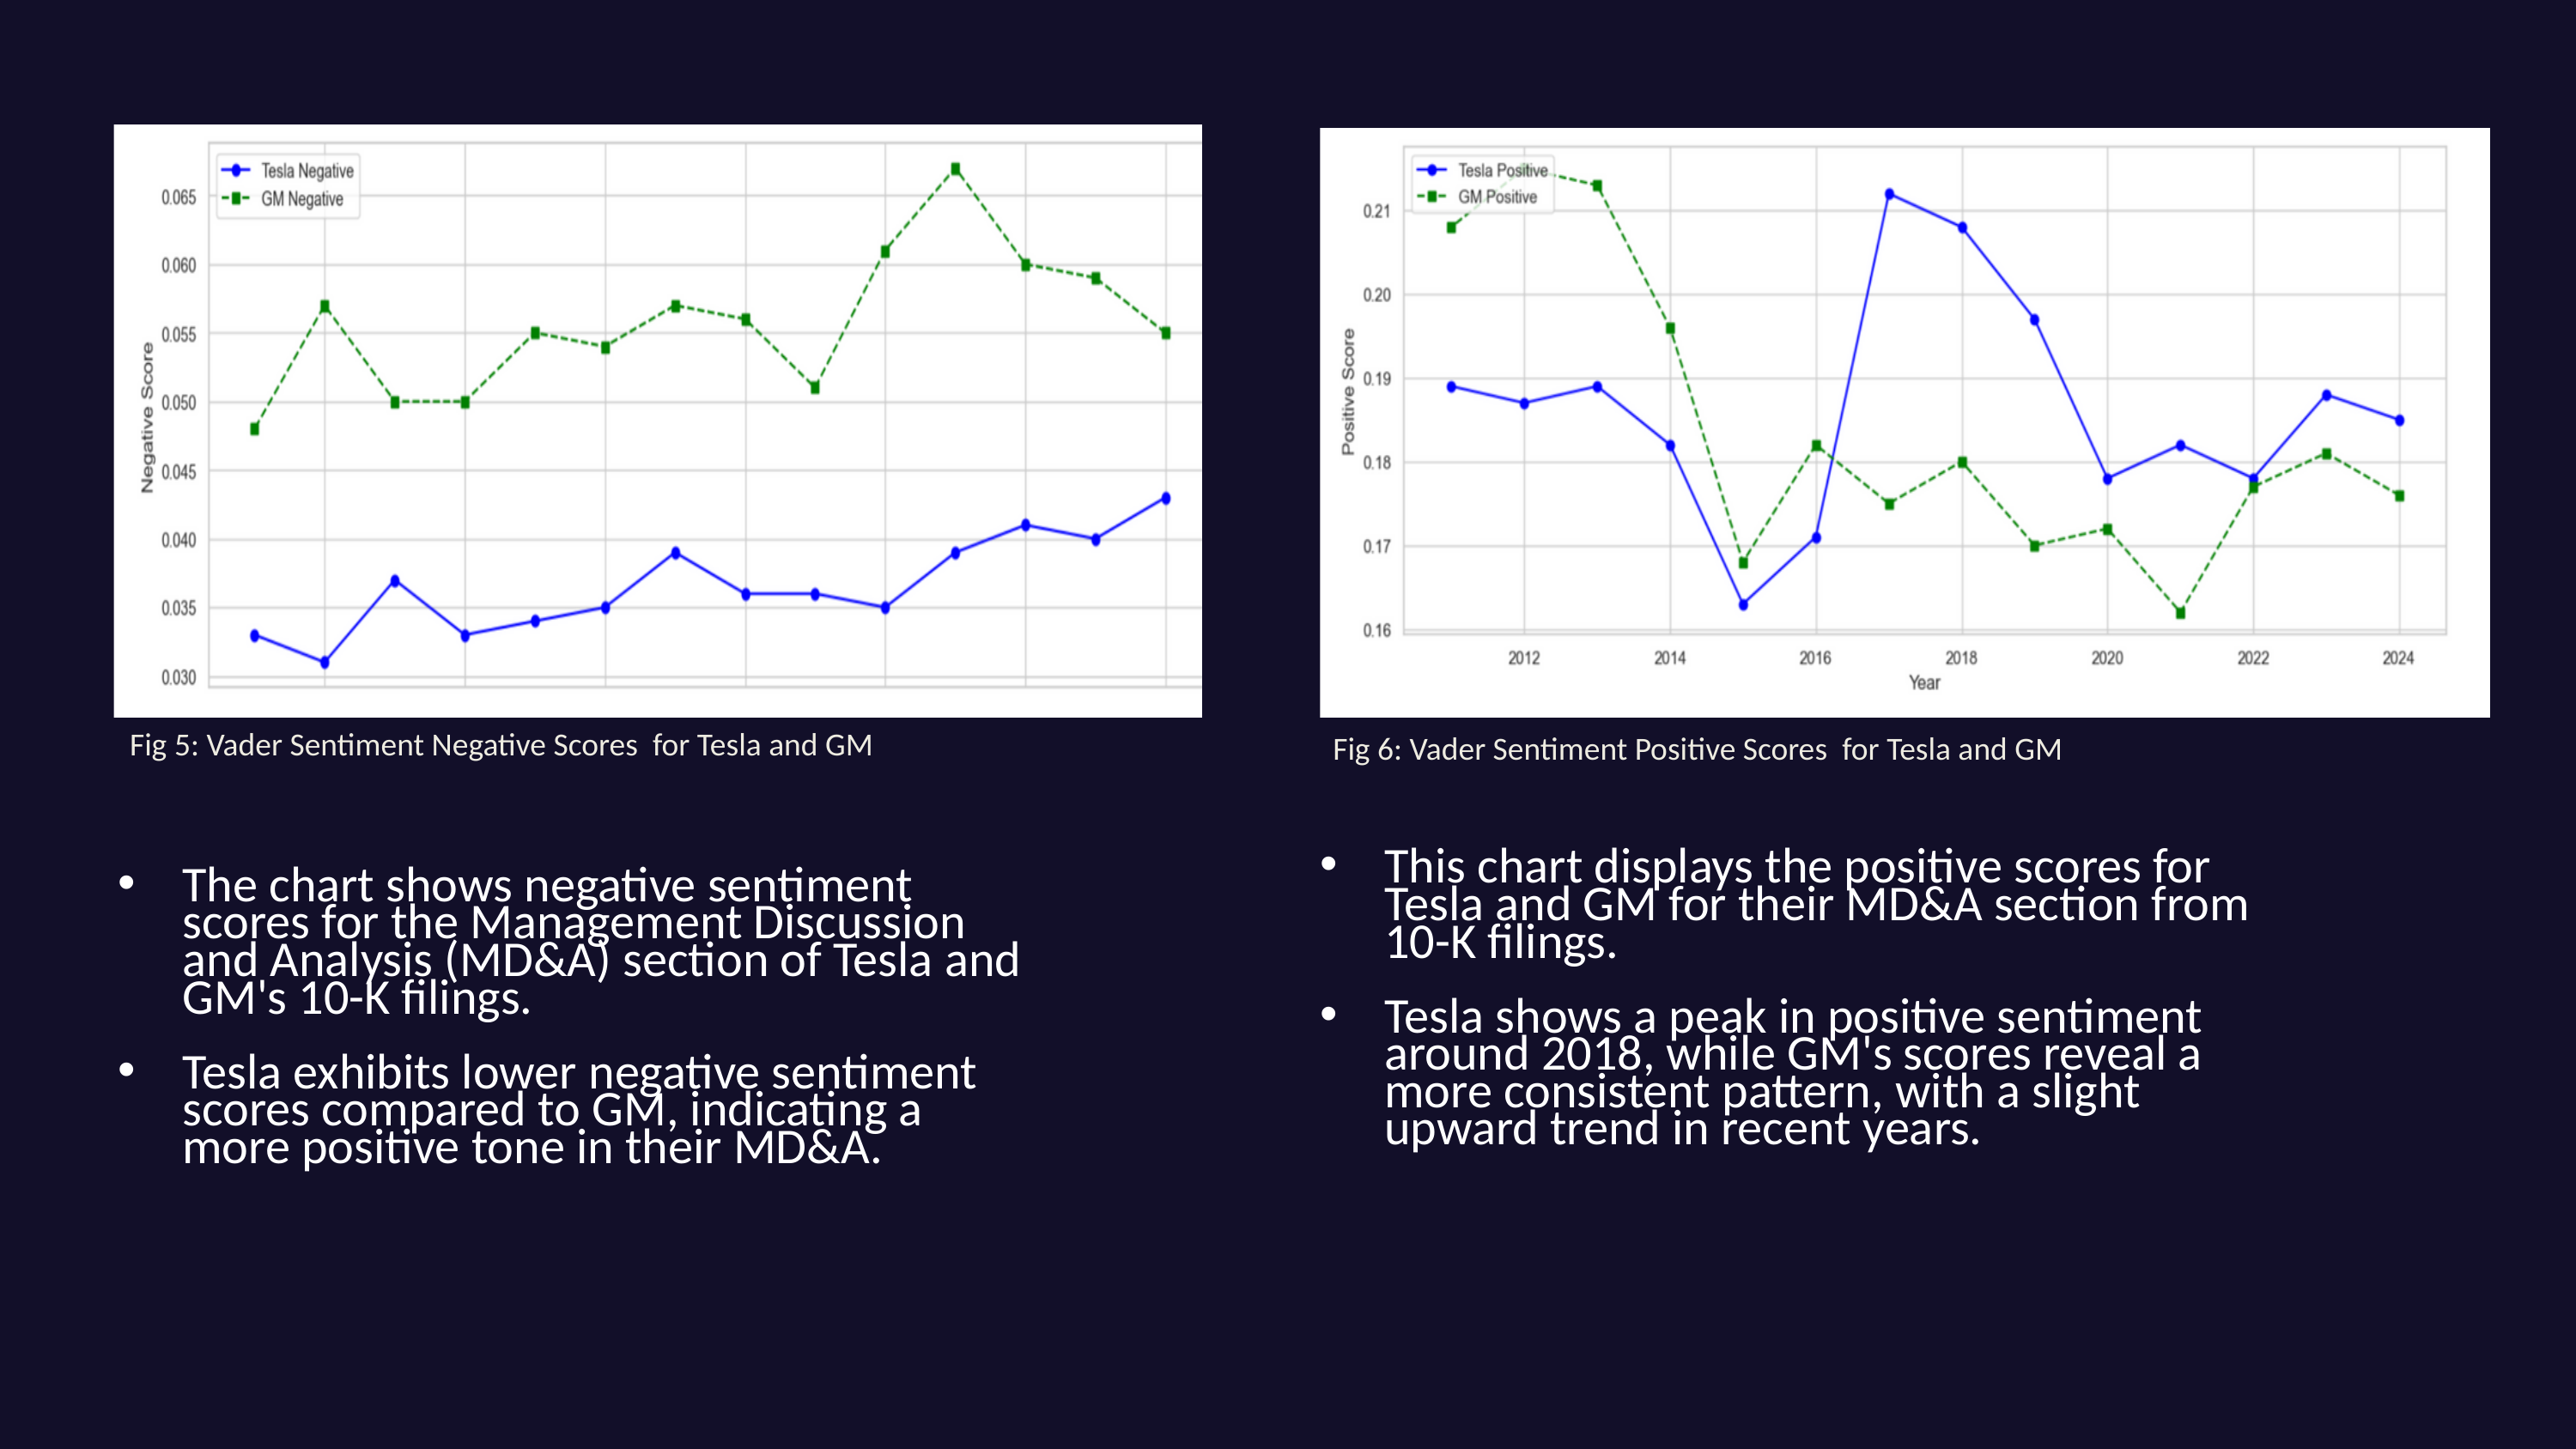

Fig 5: Vader Sentiment Negative Scores  for Tesla and GM
Fig 6: Vader Sentiment Positive Scores  for Tesla and GM

The chart shows negative sentiment scores for the Management Discussion and Analysis (MD&A) section of Tesla and GM's 10-K filings.

Tesla exhibits lower negative sentiment scores compared to GM, indicating a more positive tone in their MD&A.
This chart displays the positive scores for Tesla and GM for their MD&A section from 10-K filings.

Tesla shows a peak in positive sentiment around 2018, while GM's scores reveal a more consistent pattern, with a slight upward trend in recent years.